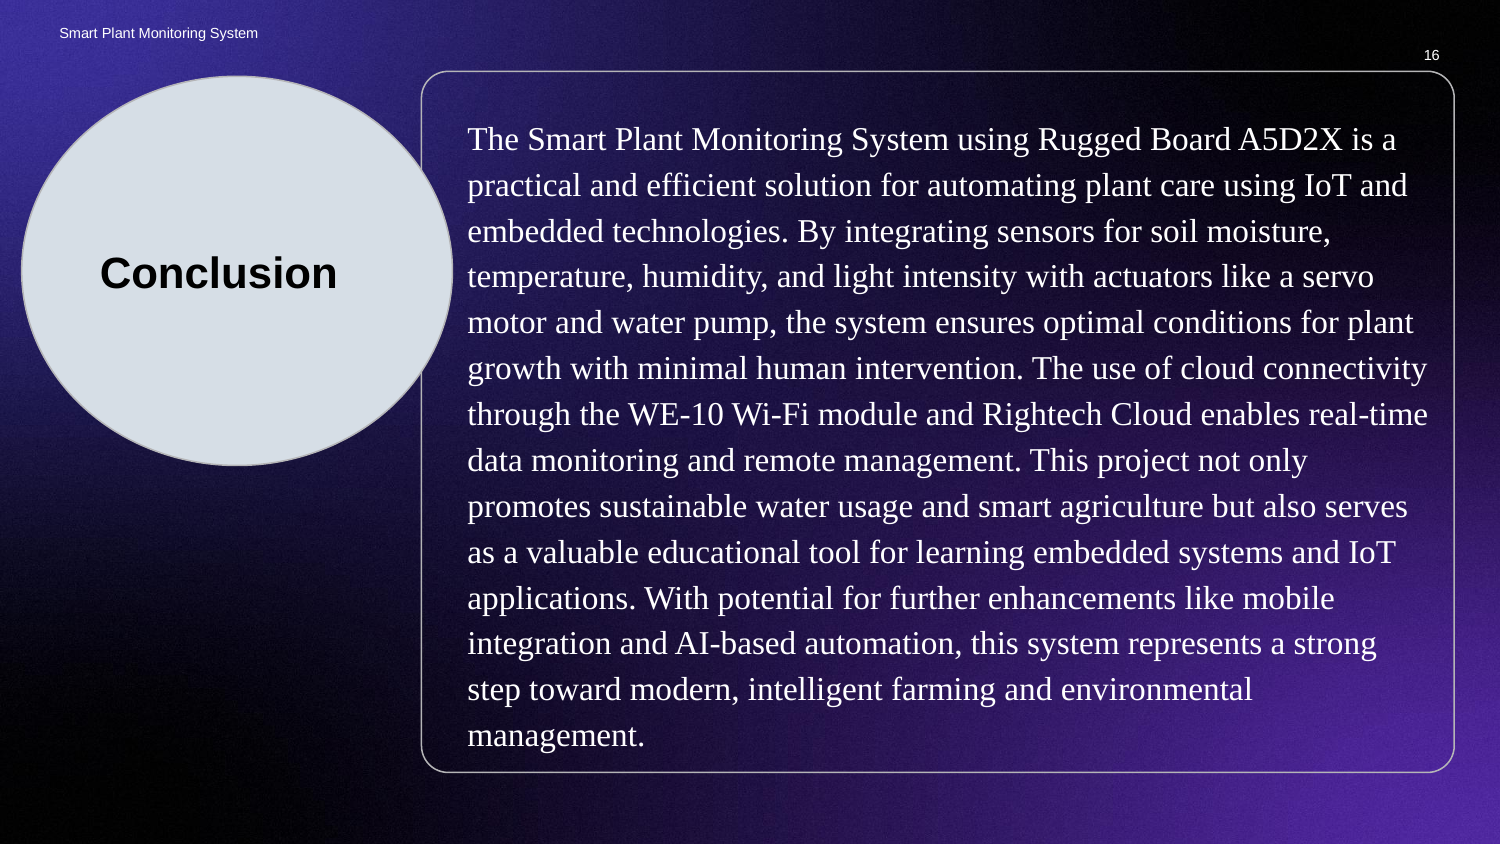

Smart Plant Monitoring System

16

Conclusion
# The Smart Plant Monitoring System using Rugged Board A5D2X is a practical and efficient solution for automating plant care using IoT and embedded technologies. By integrating sensors for soil moisture, temperature, humidity, and light intensity with actuators like a servo motor and water pump, the system ensures optimal conditions for plant growth with minimal human intervention. The use of cloud connectivity through the WE-10 Wi-Fi module and Rightech Cloud enables real-time data monitoring and remote management. This project not only promotes sustainable water usage and smart agriculture but also serves as a valuable educational tool for learning embedded systems and IoT applications. With potential for further enhancements like mobile integration and AI-based automation, this system represents a strong step toward modern, intelligent farming and environmental management.